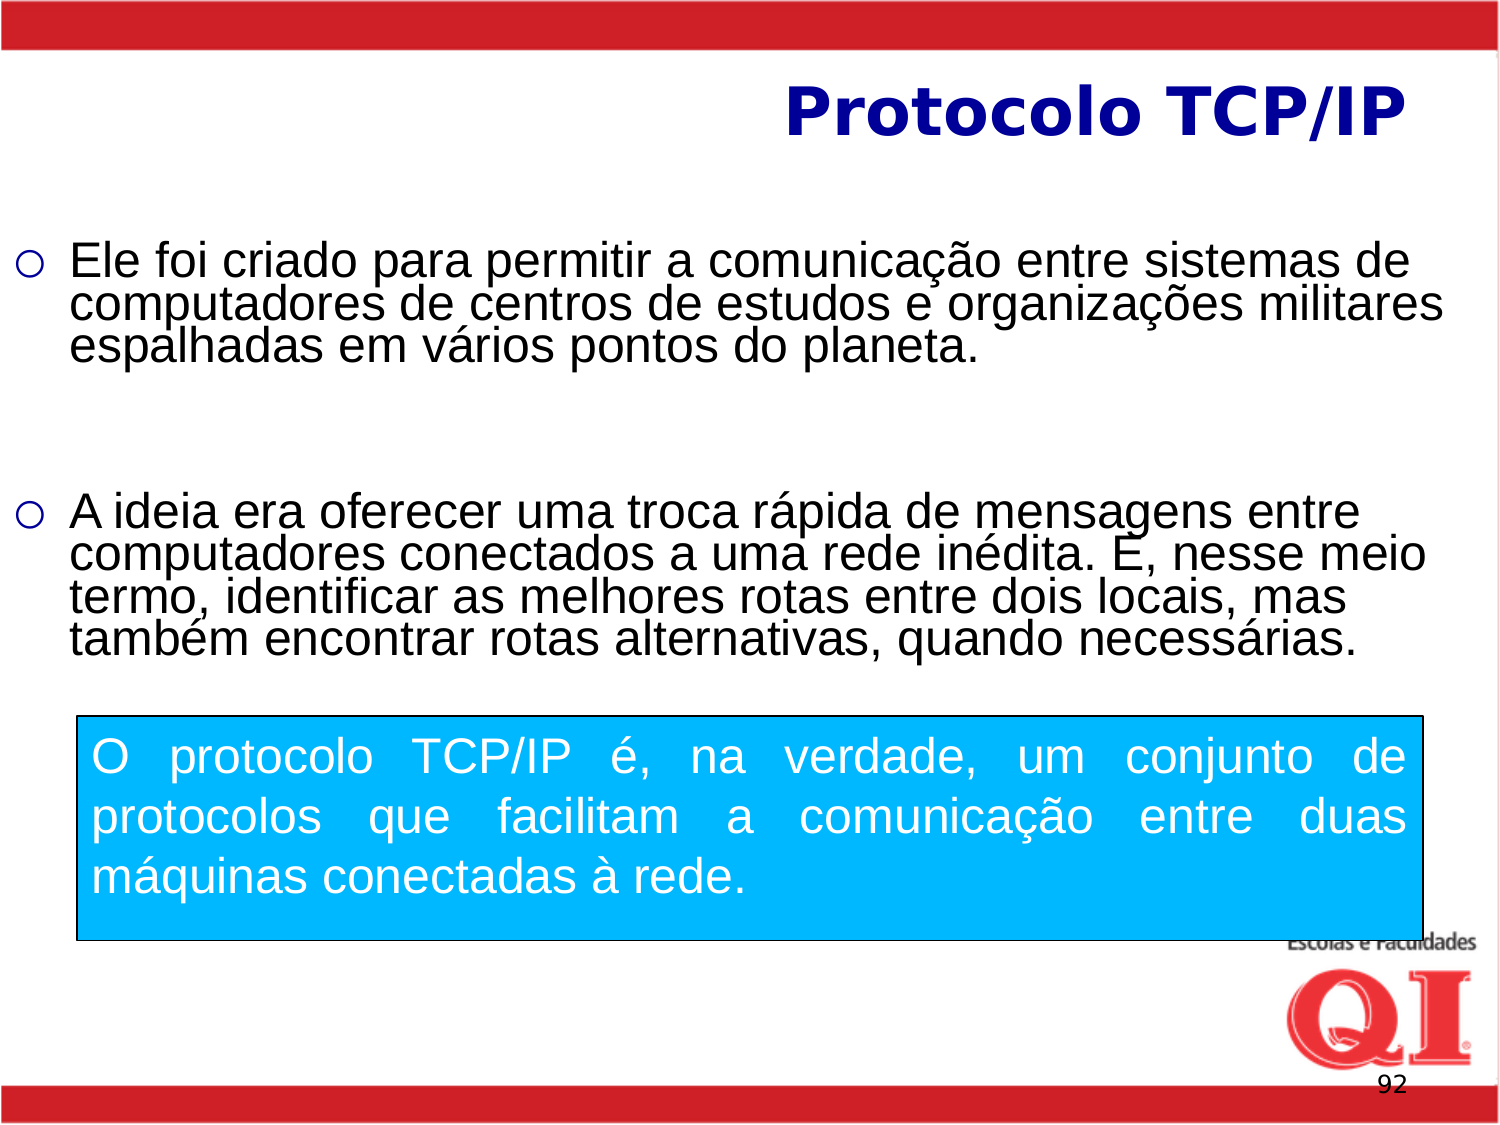

# Protocolo TCP/IP
Ele foi criado para permitir a comunicação entre sistemas de computadores de centros de estudos e organizações militares espalhadas em vários pontos do planeta.

A ideia era oferecer uma troca rápida de mensagens entre computadores conectados a uma rede inédita. E, nesse meio termo, identificar as melhores rotas entre dois locais, mas também encontrar rotas alternativas, quando necessárias.

O protocolo TCP/IP é, na verdade, um conjunto de protocolos que facilitam a comunicação entre duas máquinas conectadas à rede.
92